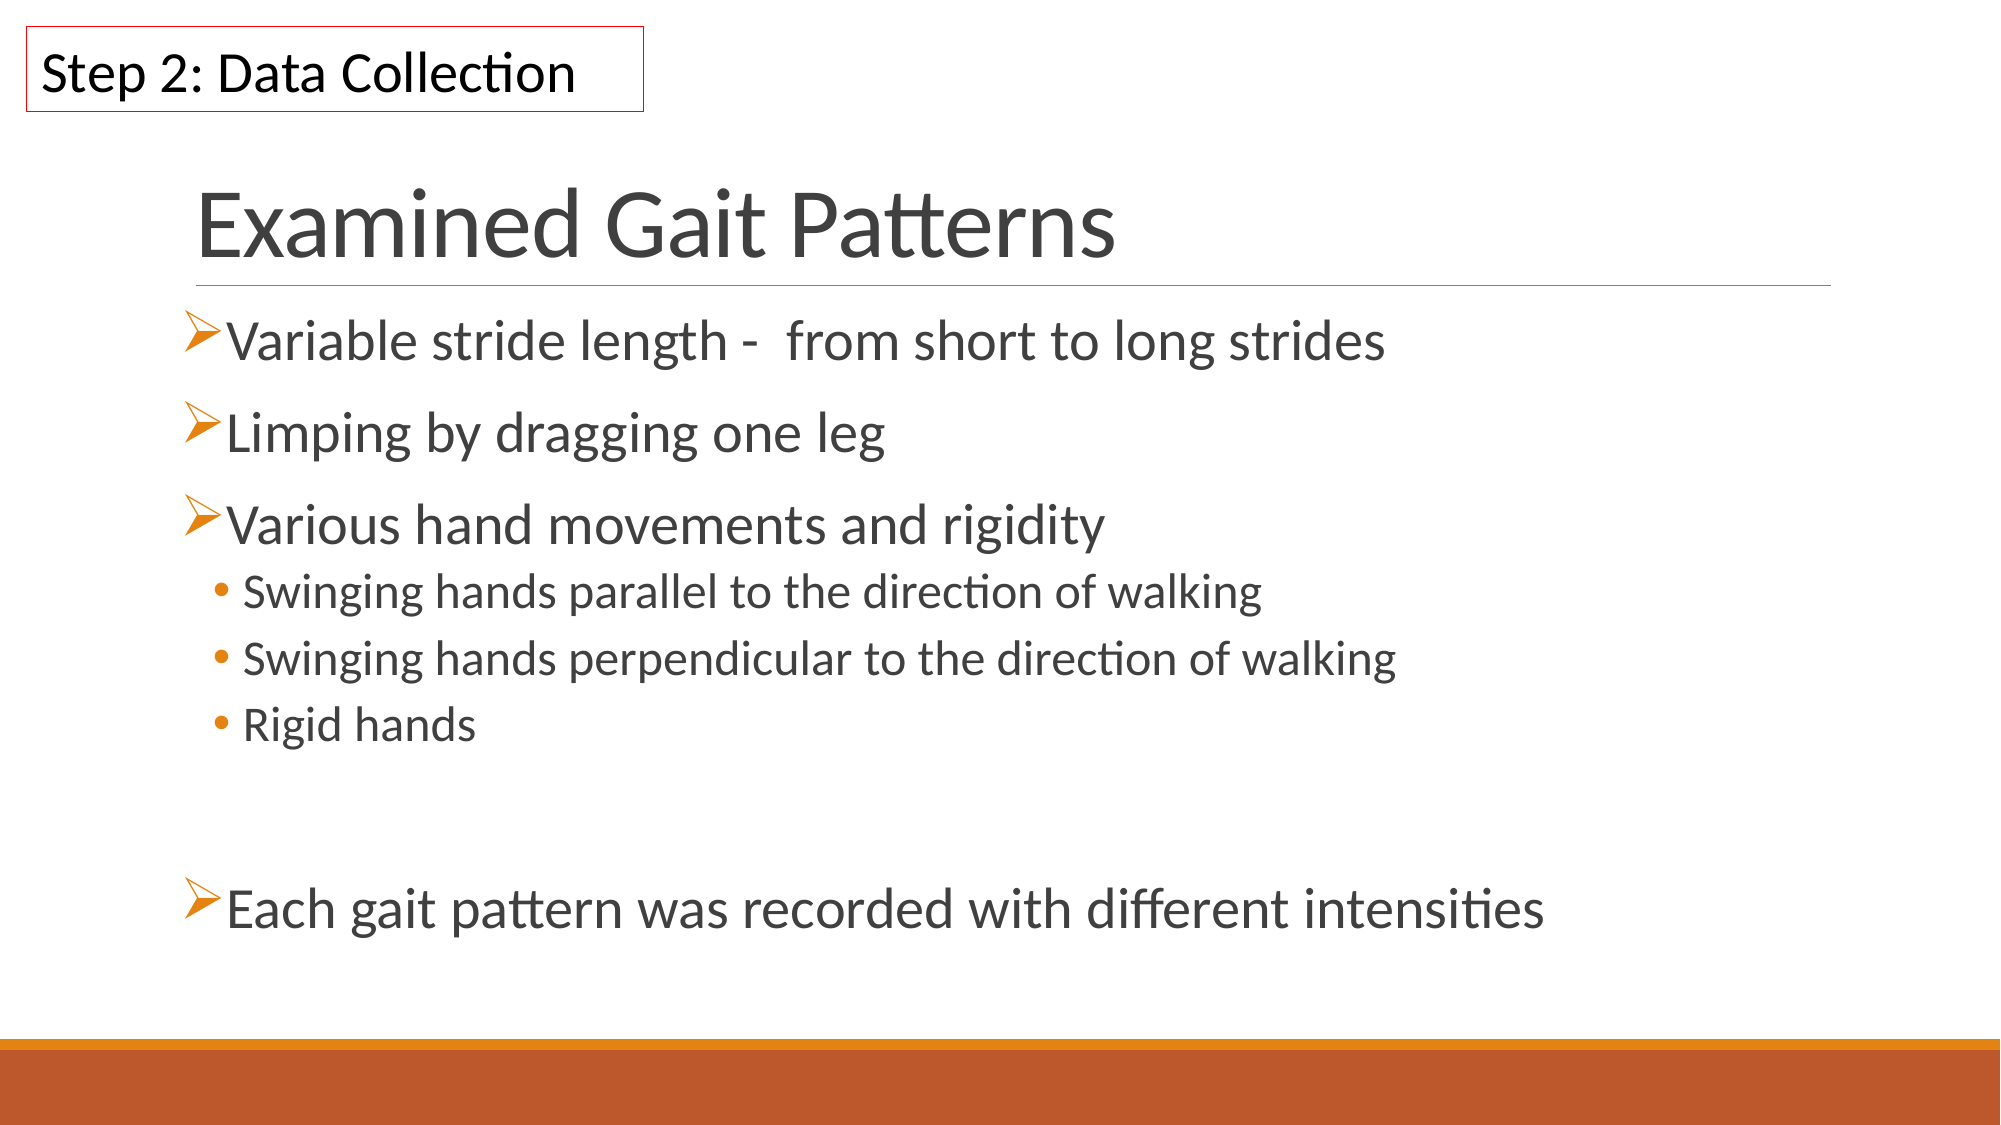

Step 2: Data Collection
# Examined Gait Patterns
Variable stride length -  from short to long strides
Limping by dragging one leg
Various hand movements and rigidity
Swinging hands parallel to the direction of walking
Swinging hands perpendicular to the direction of walking
Rigid hands

Each gait pattern was recorded with different intensities